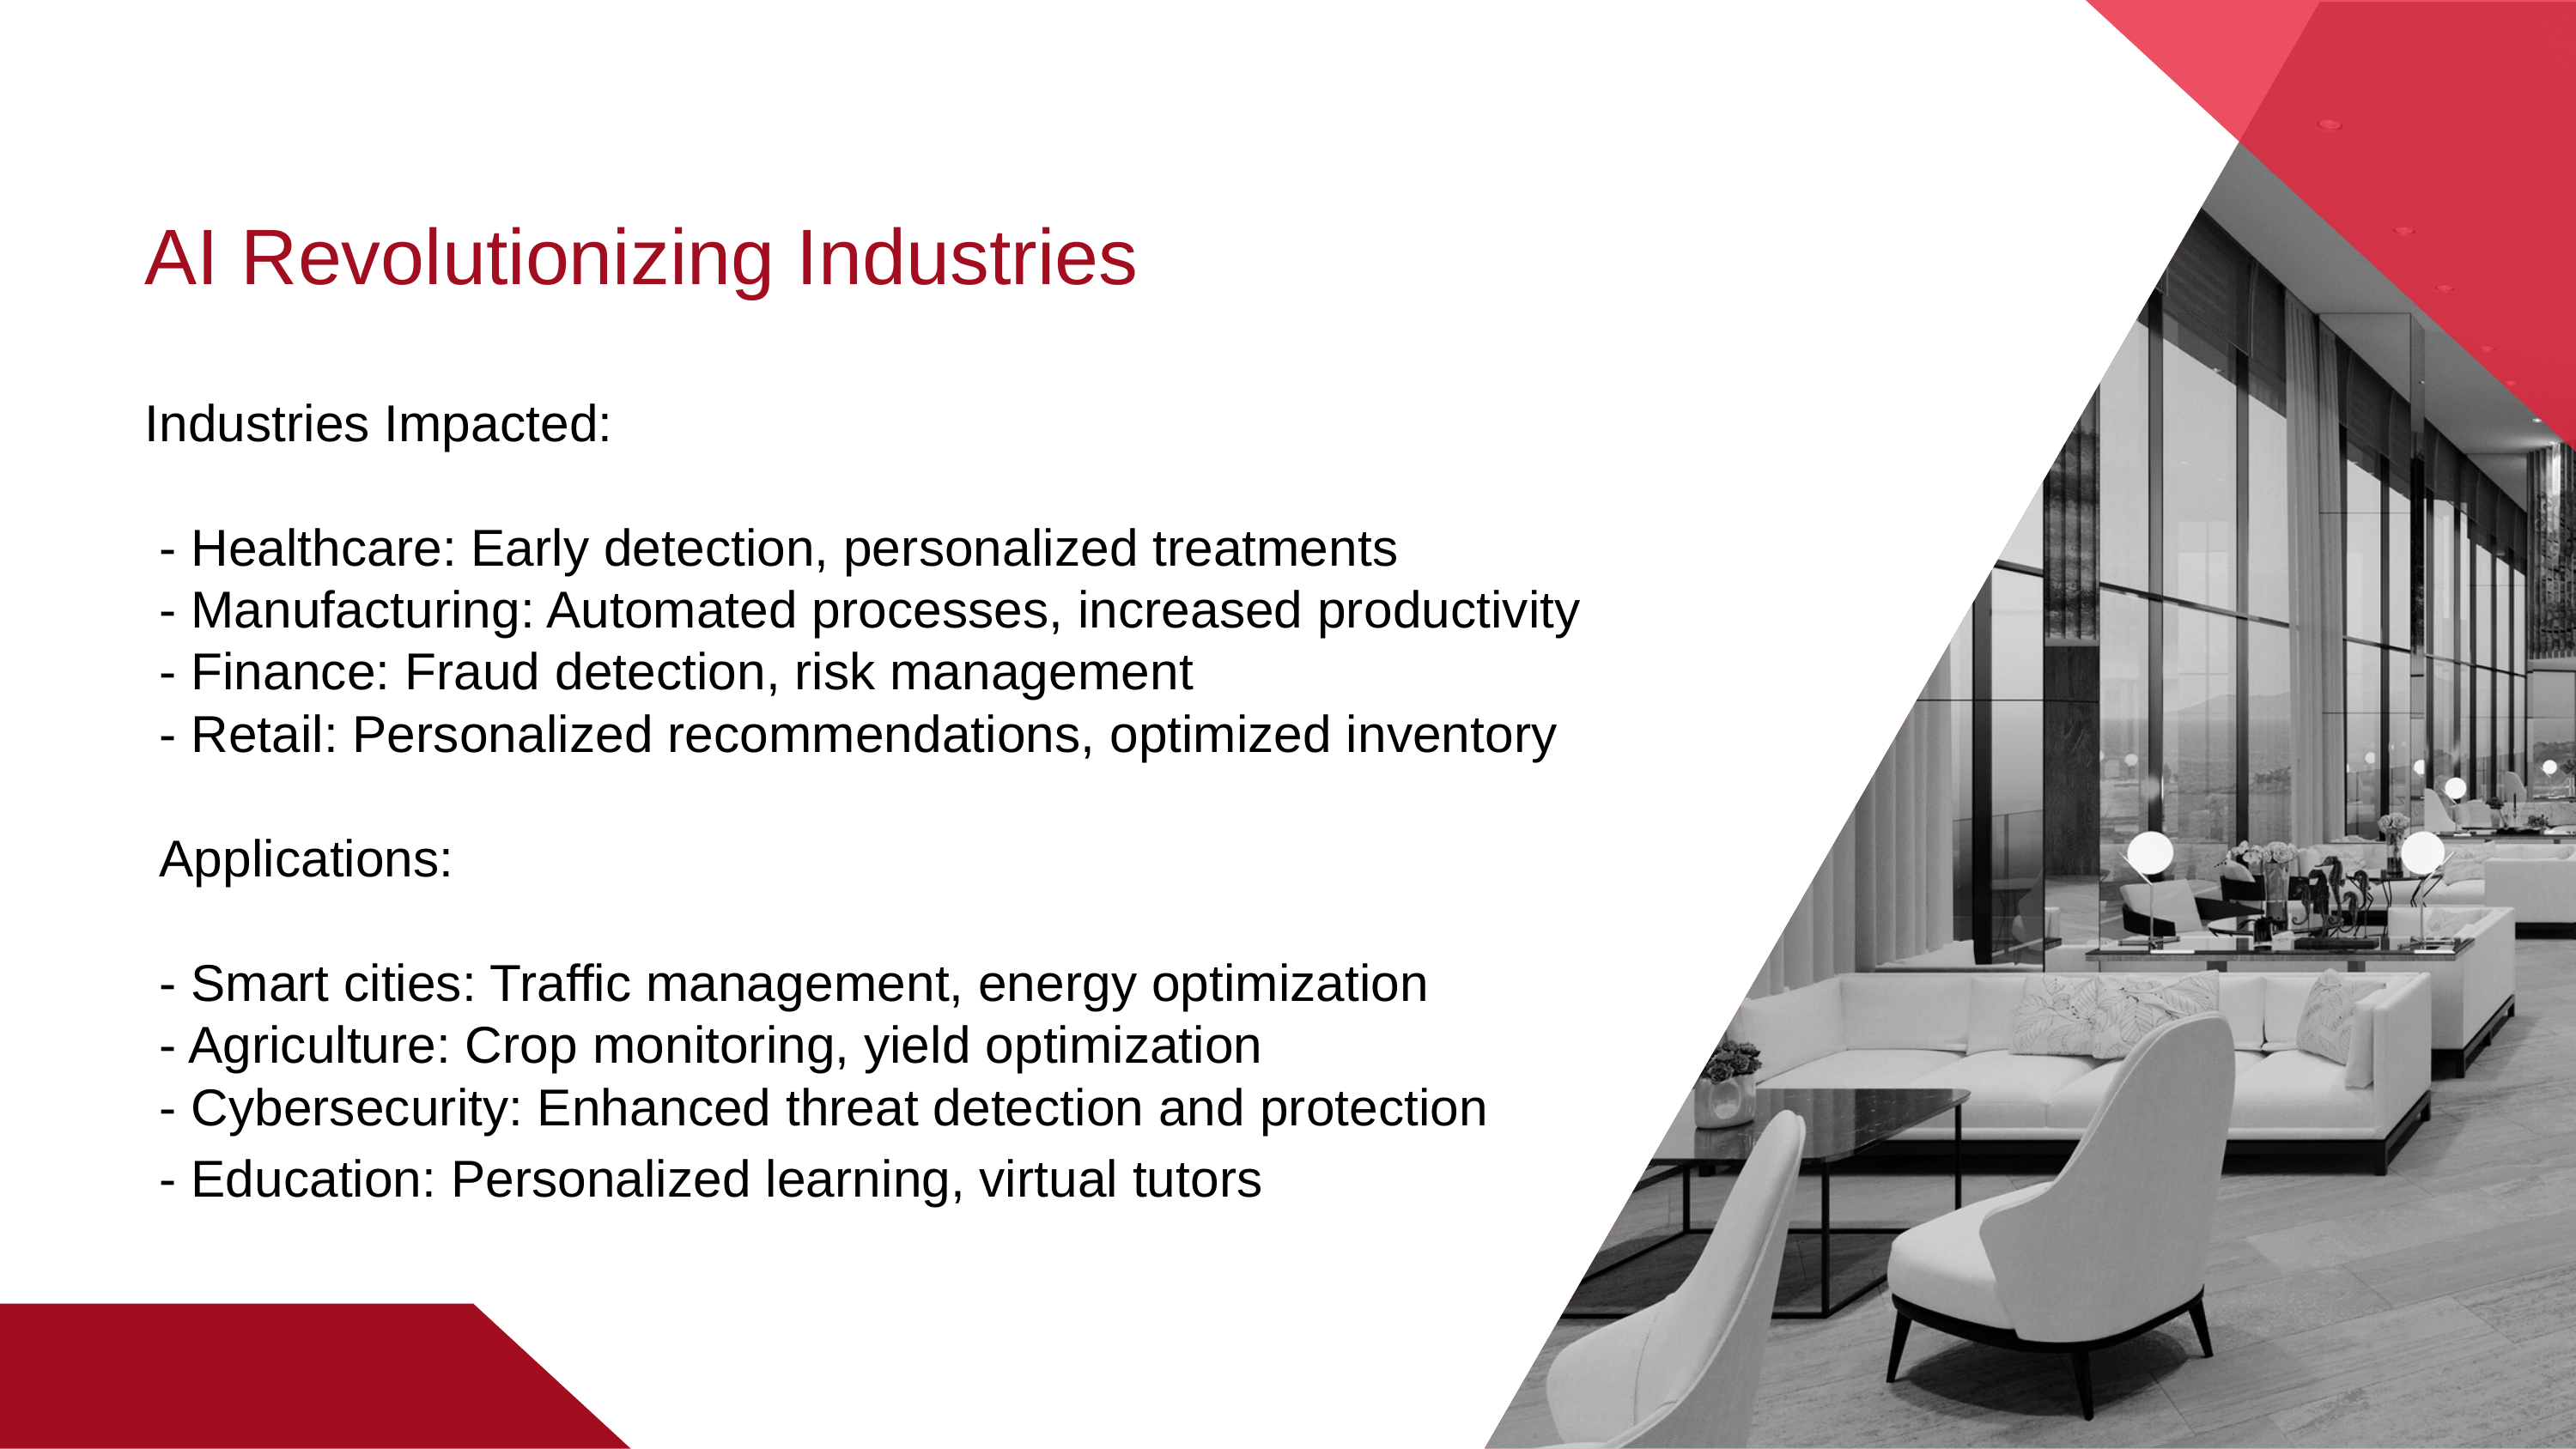

AI Revolutionizing Industries
Industries Impacted:

 - Healthcare: Early detection, personalized treatments
 - Manufacturing: Automated processes, increased productivity
 - Finance: Fraud detection, risk management
 - Retail: Personalized recommendations, optimized inventory

 Applications:

 - Smart cities: Traffic management, energy optimization
 - Agriculture: Crop monitoring, yield optimization
 - Cybersecurity: Enhanced threat detection and protection
 - Education: Personalized learning, virtual tutors